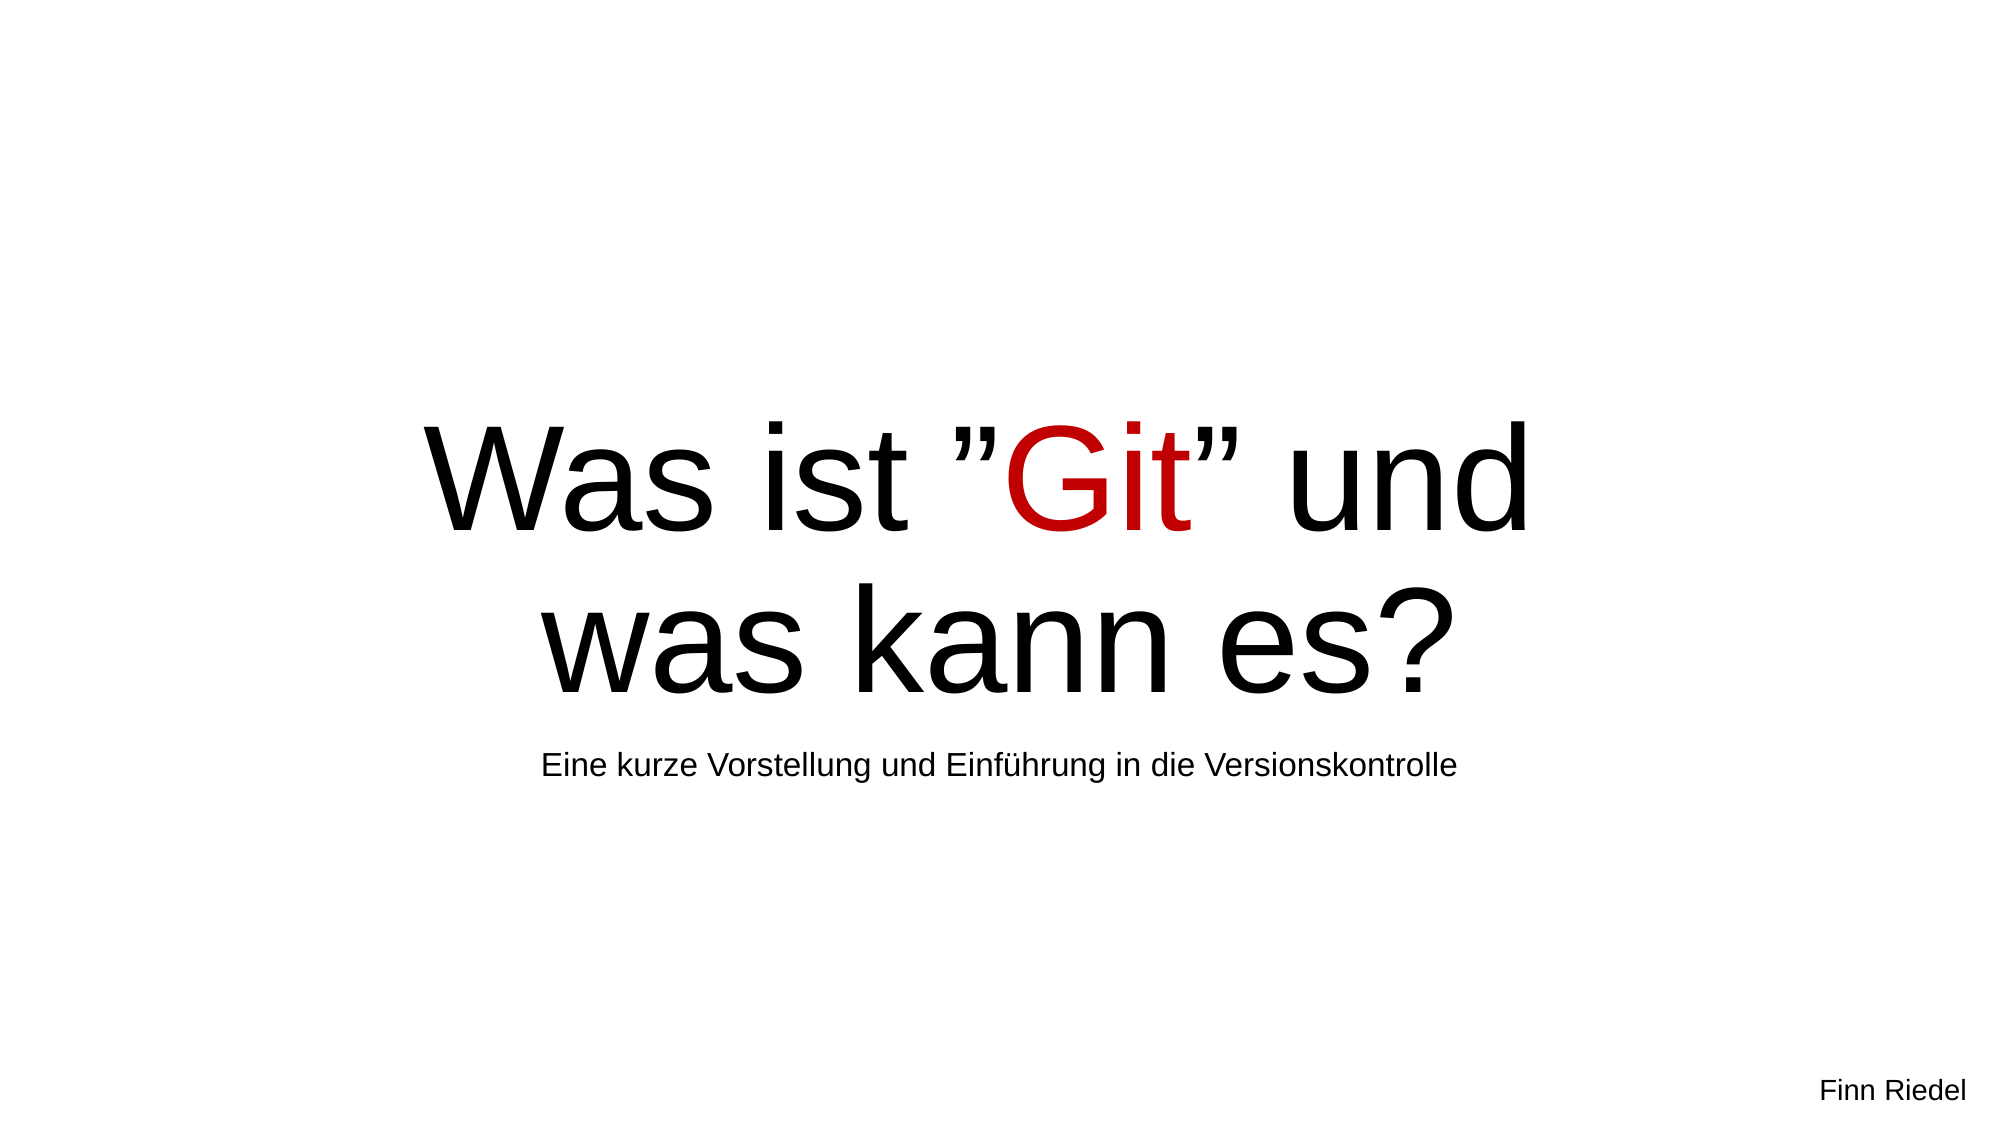

# Was ist ”Git” und was kann es?
Eine kurze Vorstellung und Einführung in die Versionskontrolle
Finn Riedel